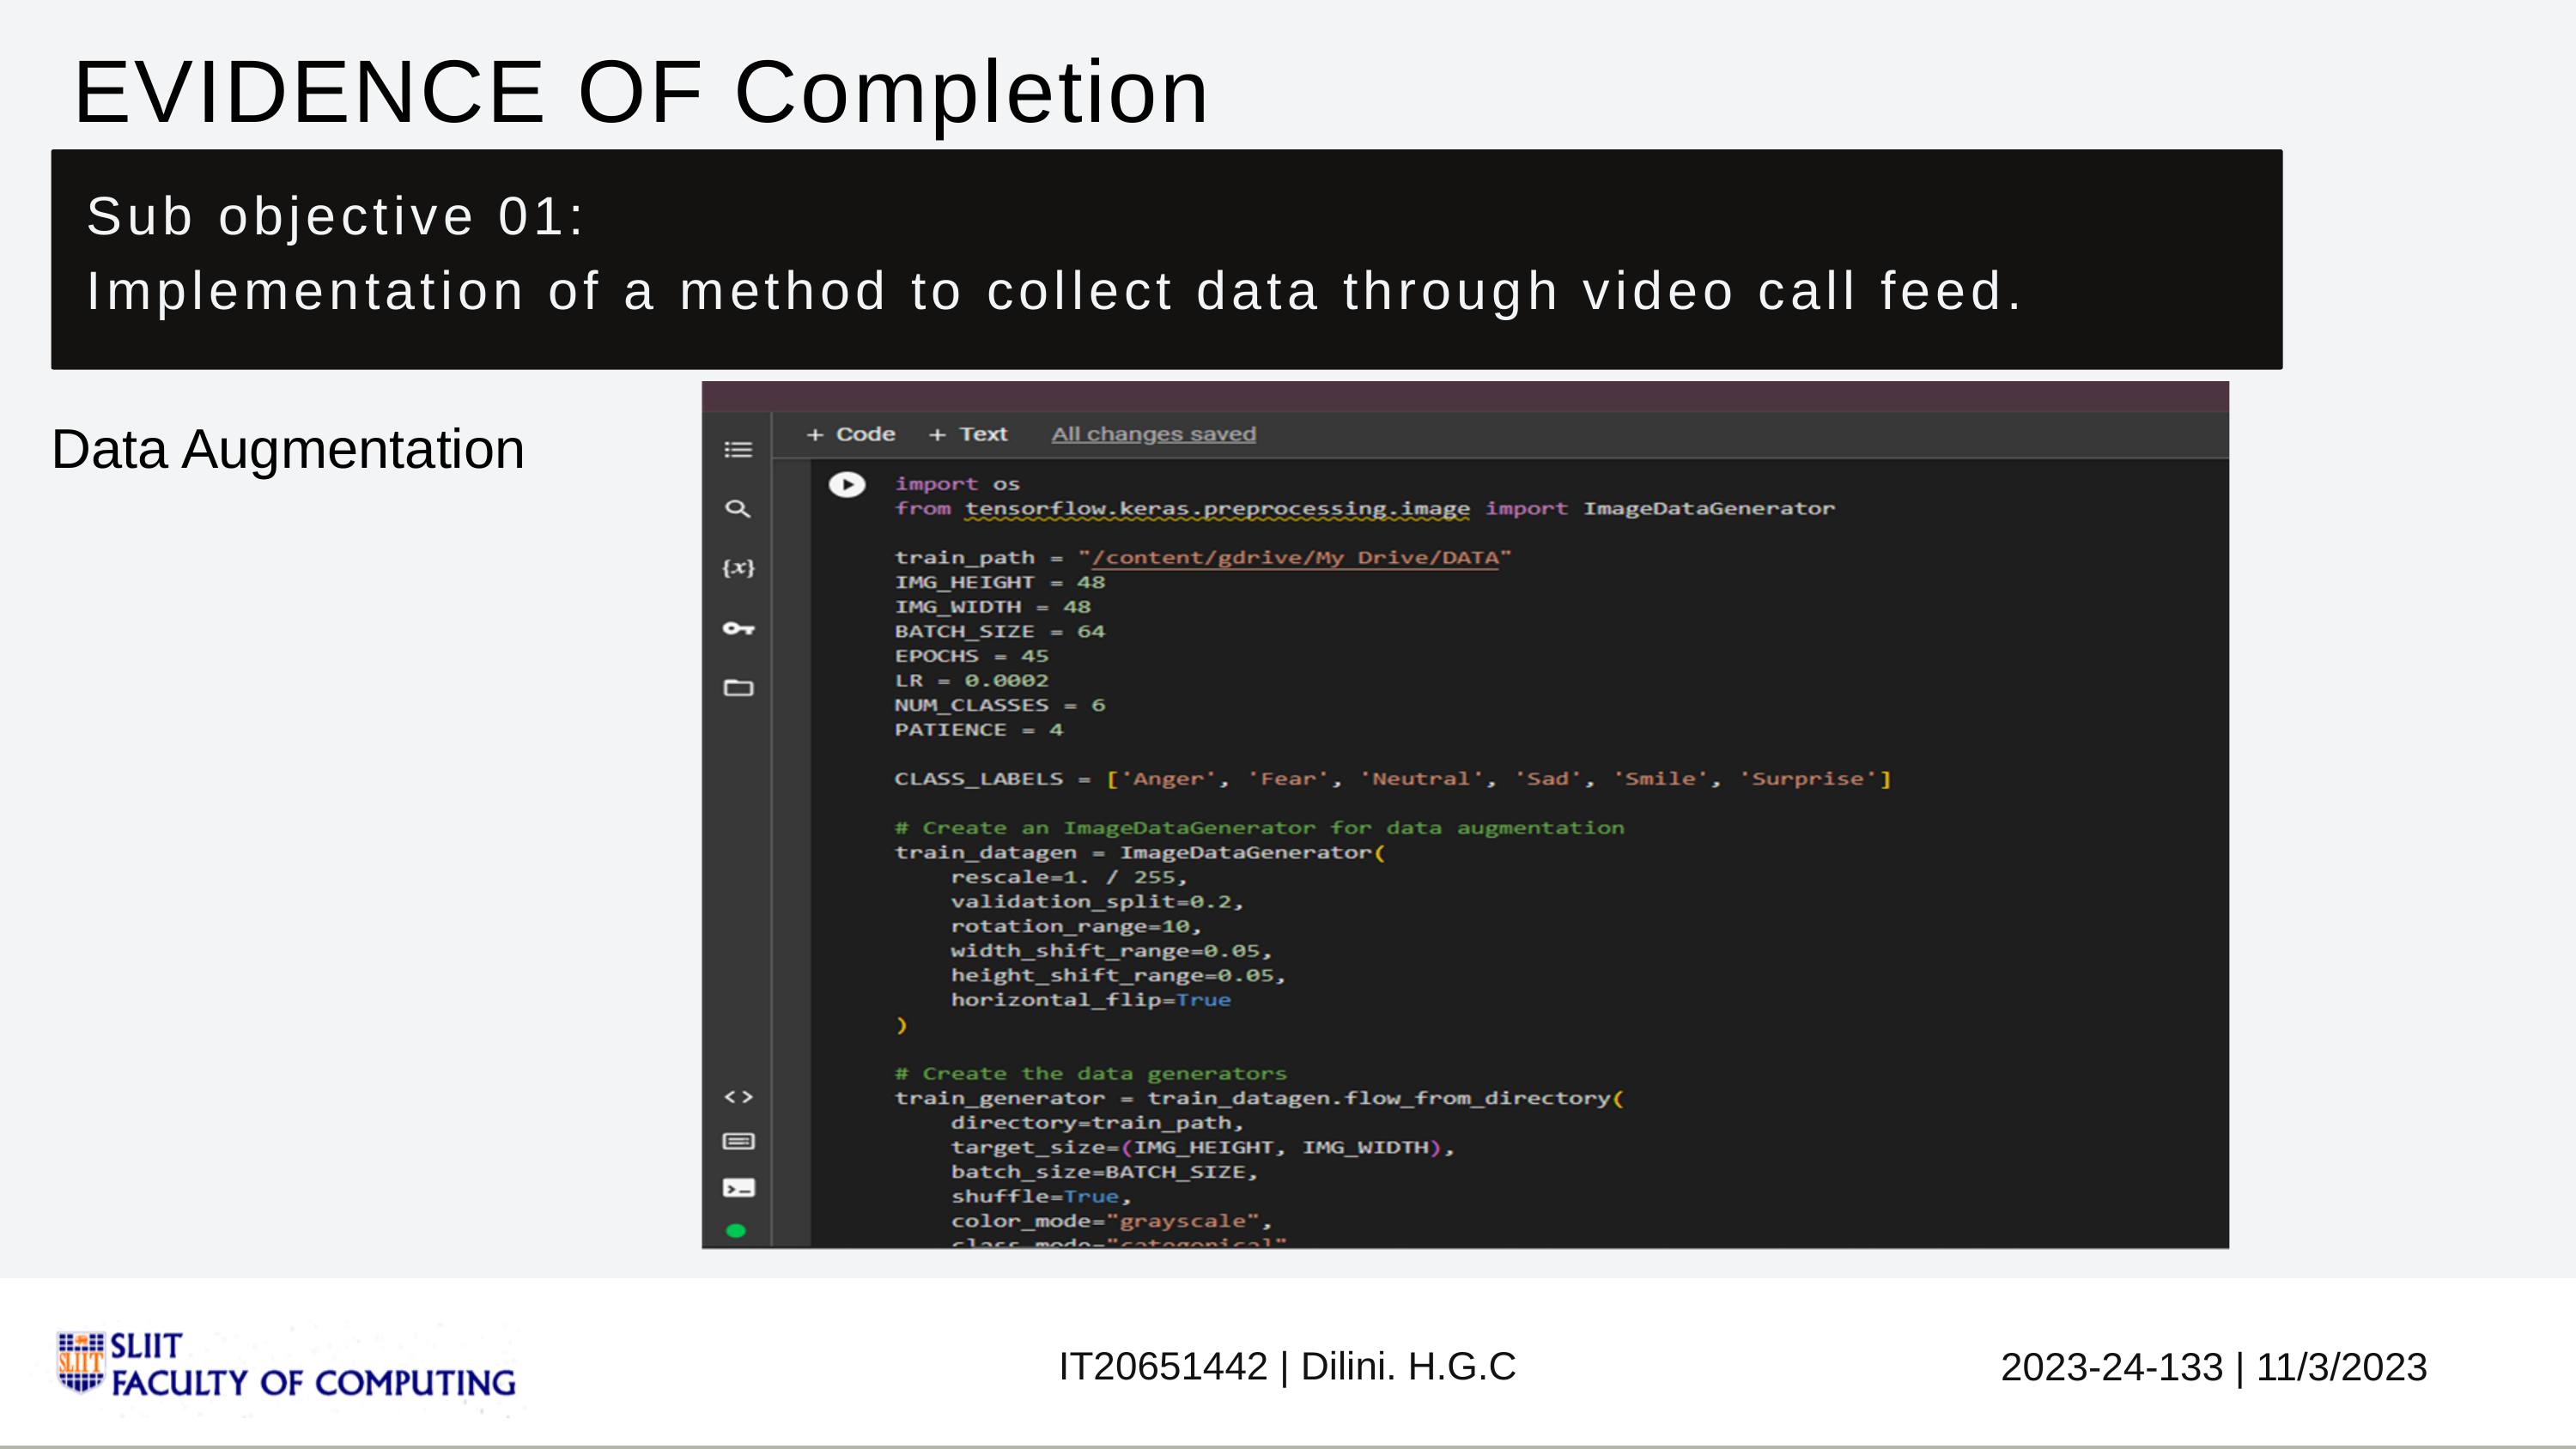

EVIDENCE OF Completion

Sub objective 01:
Implementation of a method to collect data through video call feed.

Data Augmentation

IT20651442 | Dilini. H.G.C
2023-24-133 | 11/3/2023